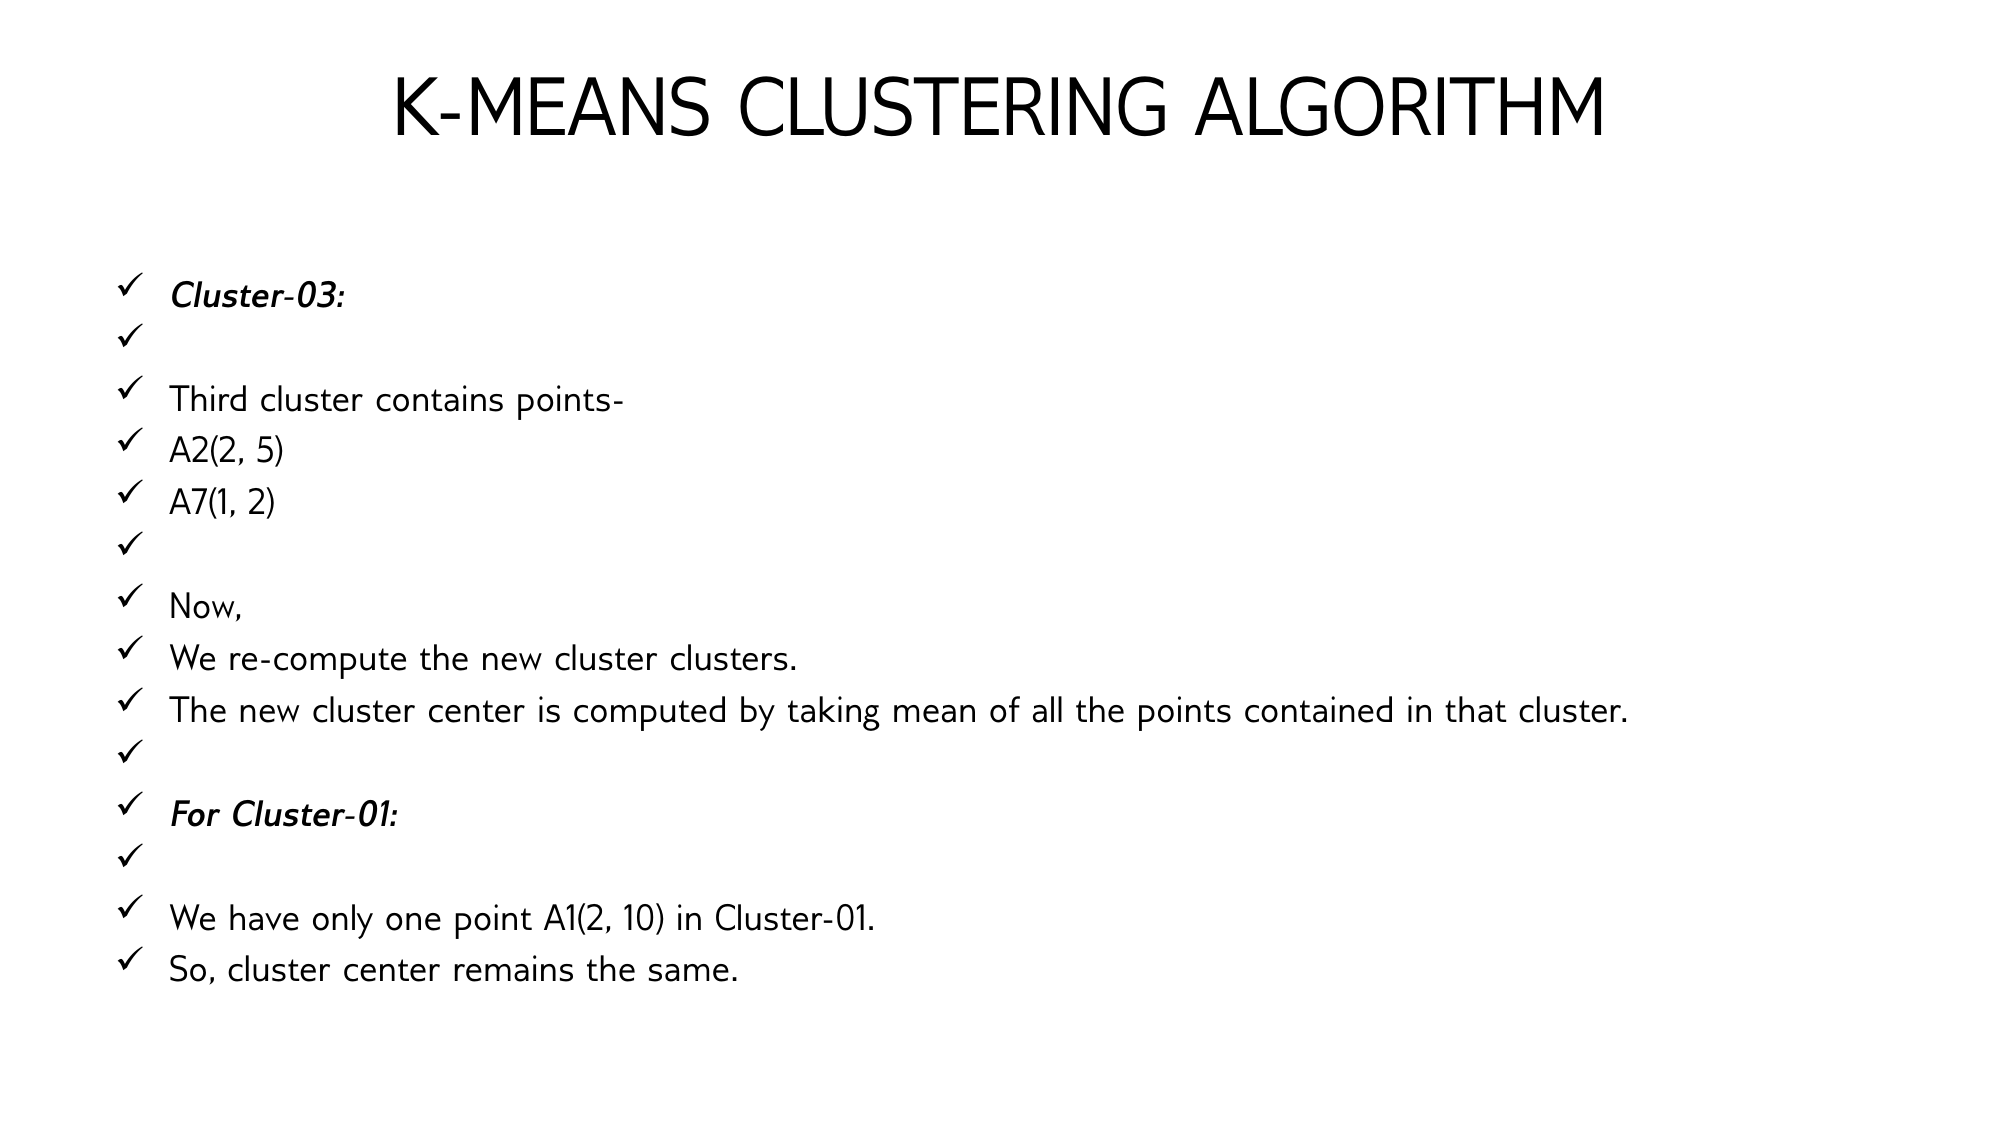

# K-MEANS CLUSTERING ALGORITHM
Cluster-03:

Third cluster contains points-
A2(2, 5)
A7(1, 2)

Now,
We re-compute the new cluster clusters.
The new cluster center is computed by taking mean of all the points contained in that cluster.

For Cluster-01:

We have only one point A1(2, 10) in Cluster-01.
So, cluster center remains the same.